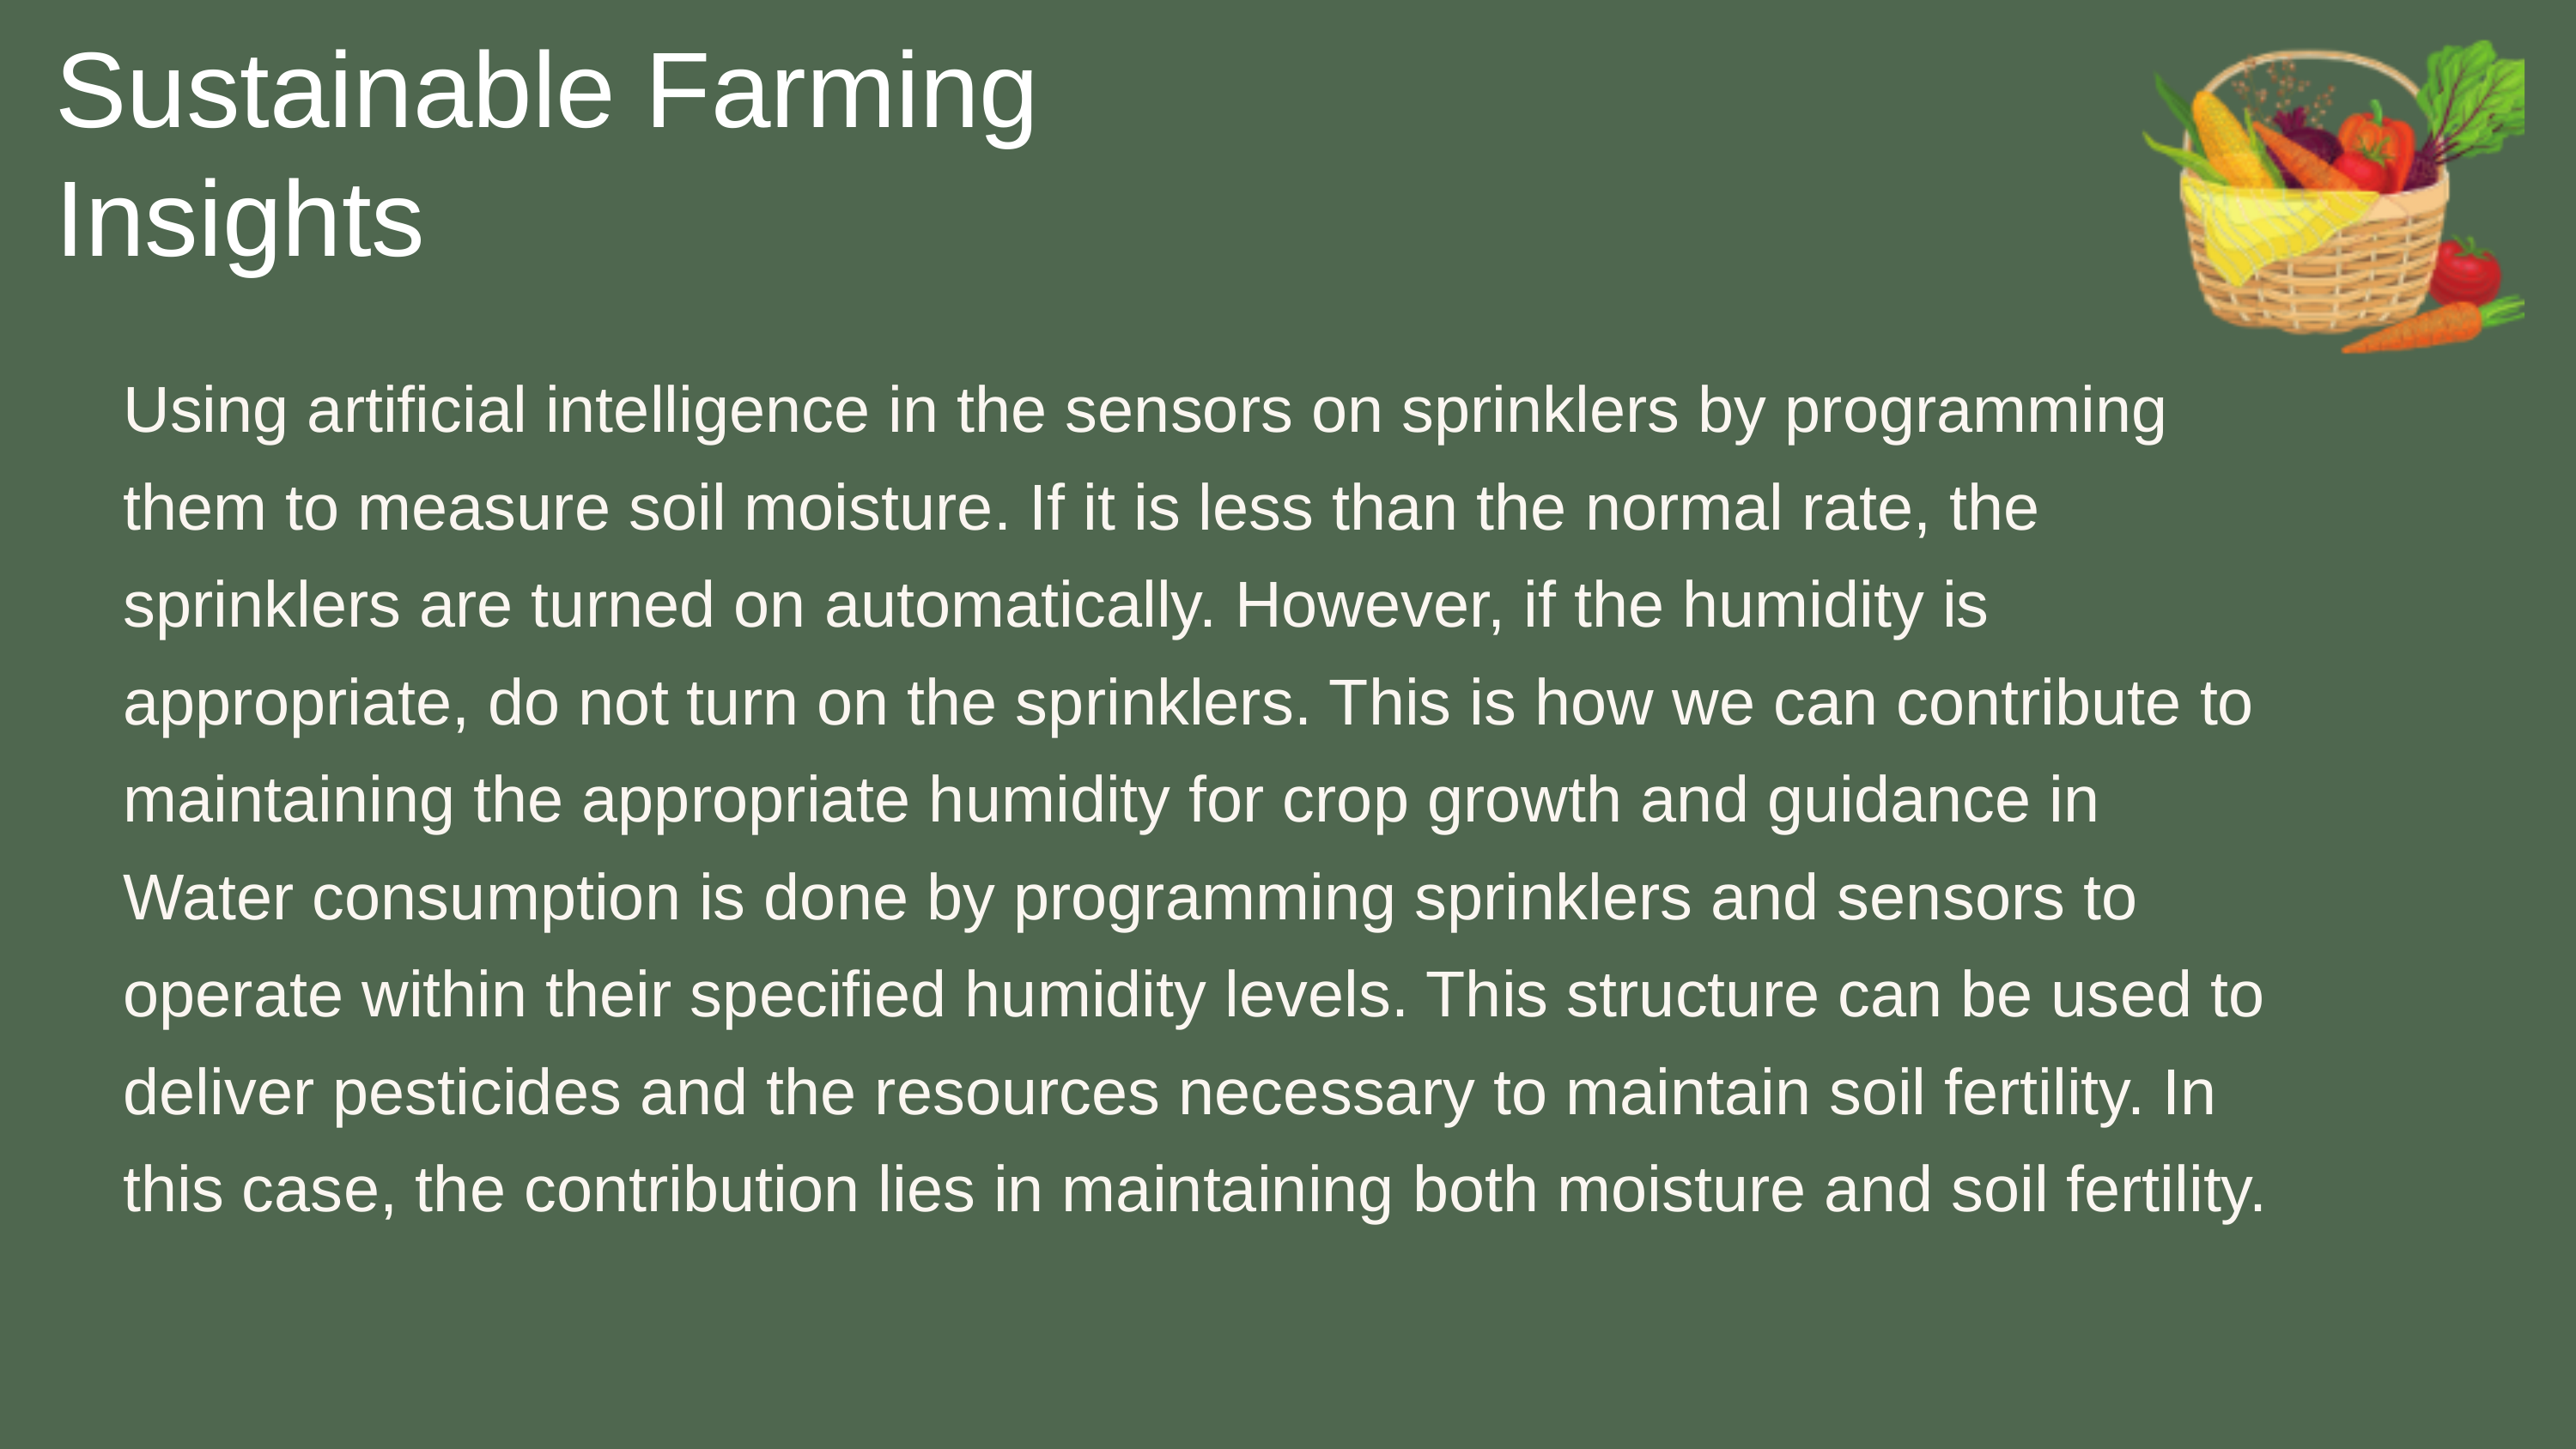

Sustainable Farming Insights

Using artificial intelligence in the sensors on sprinklers by programming them to measure soil moisture. If it is less than the normal rate, the sprinklers are turned on automatically. However, if the humidity is appropriate, do not turn on the sprinklers. This is how we can contribute to maintaining the appropriate humidity for crop growth and guidance in Water consumption is done by programming sprinklers and sensors to operate within their specified humidity levels. This structure can be used to deliver pesticides and the resources necessary to maintain soil fertility. In this case, the contribution lies in maintaining both moisture and soil fertility.